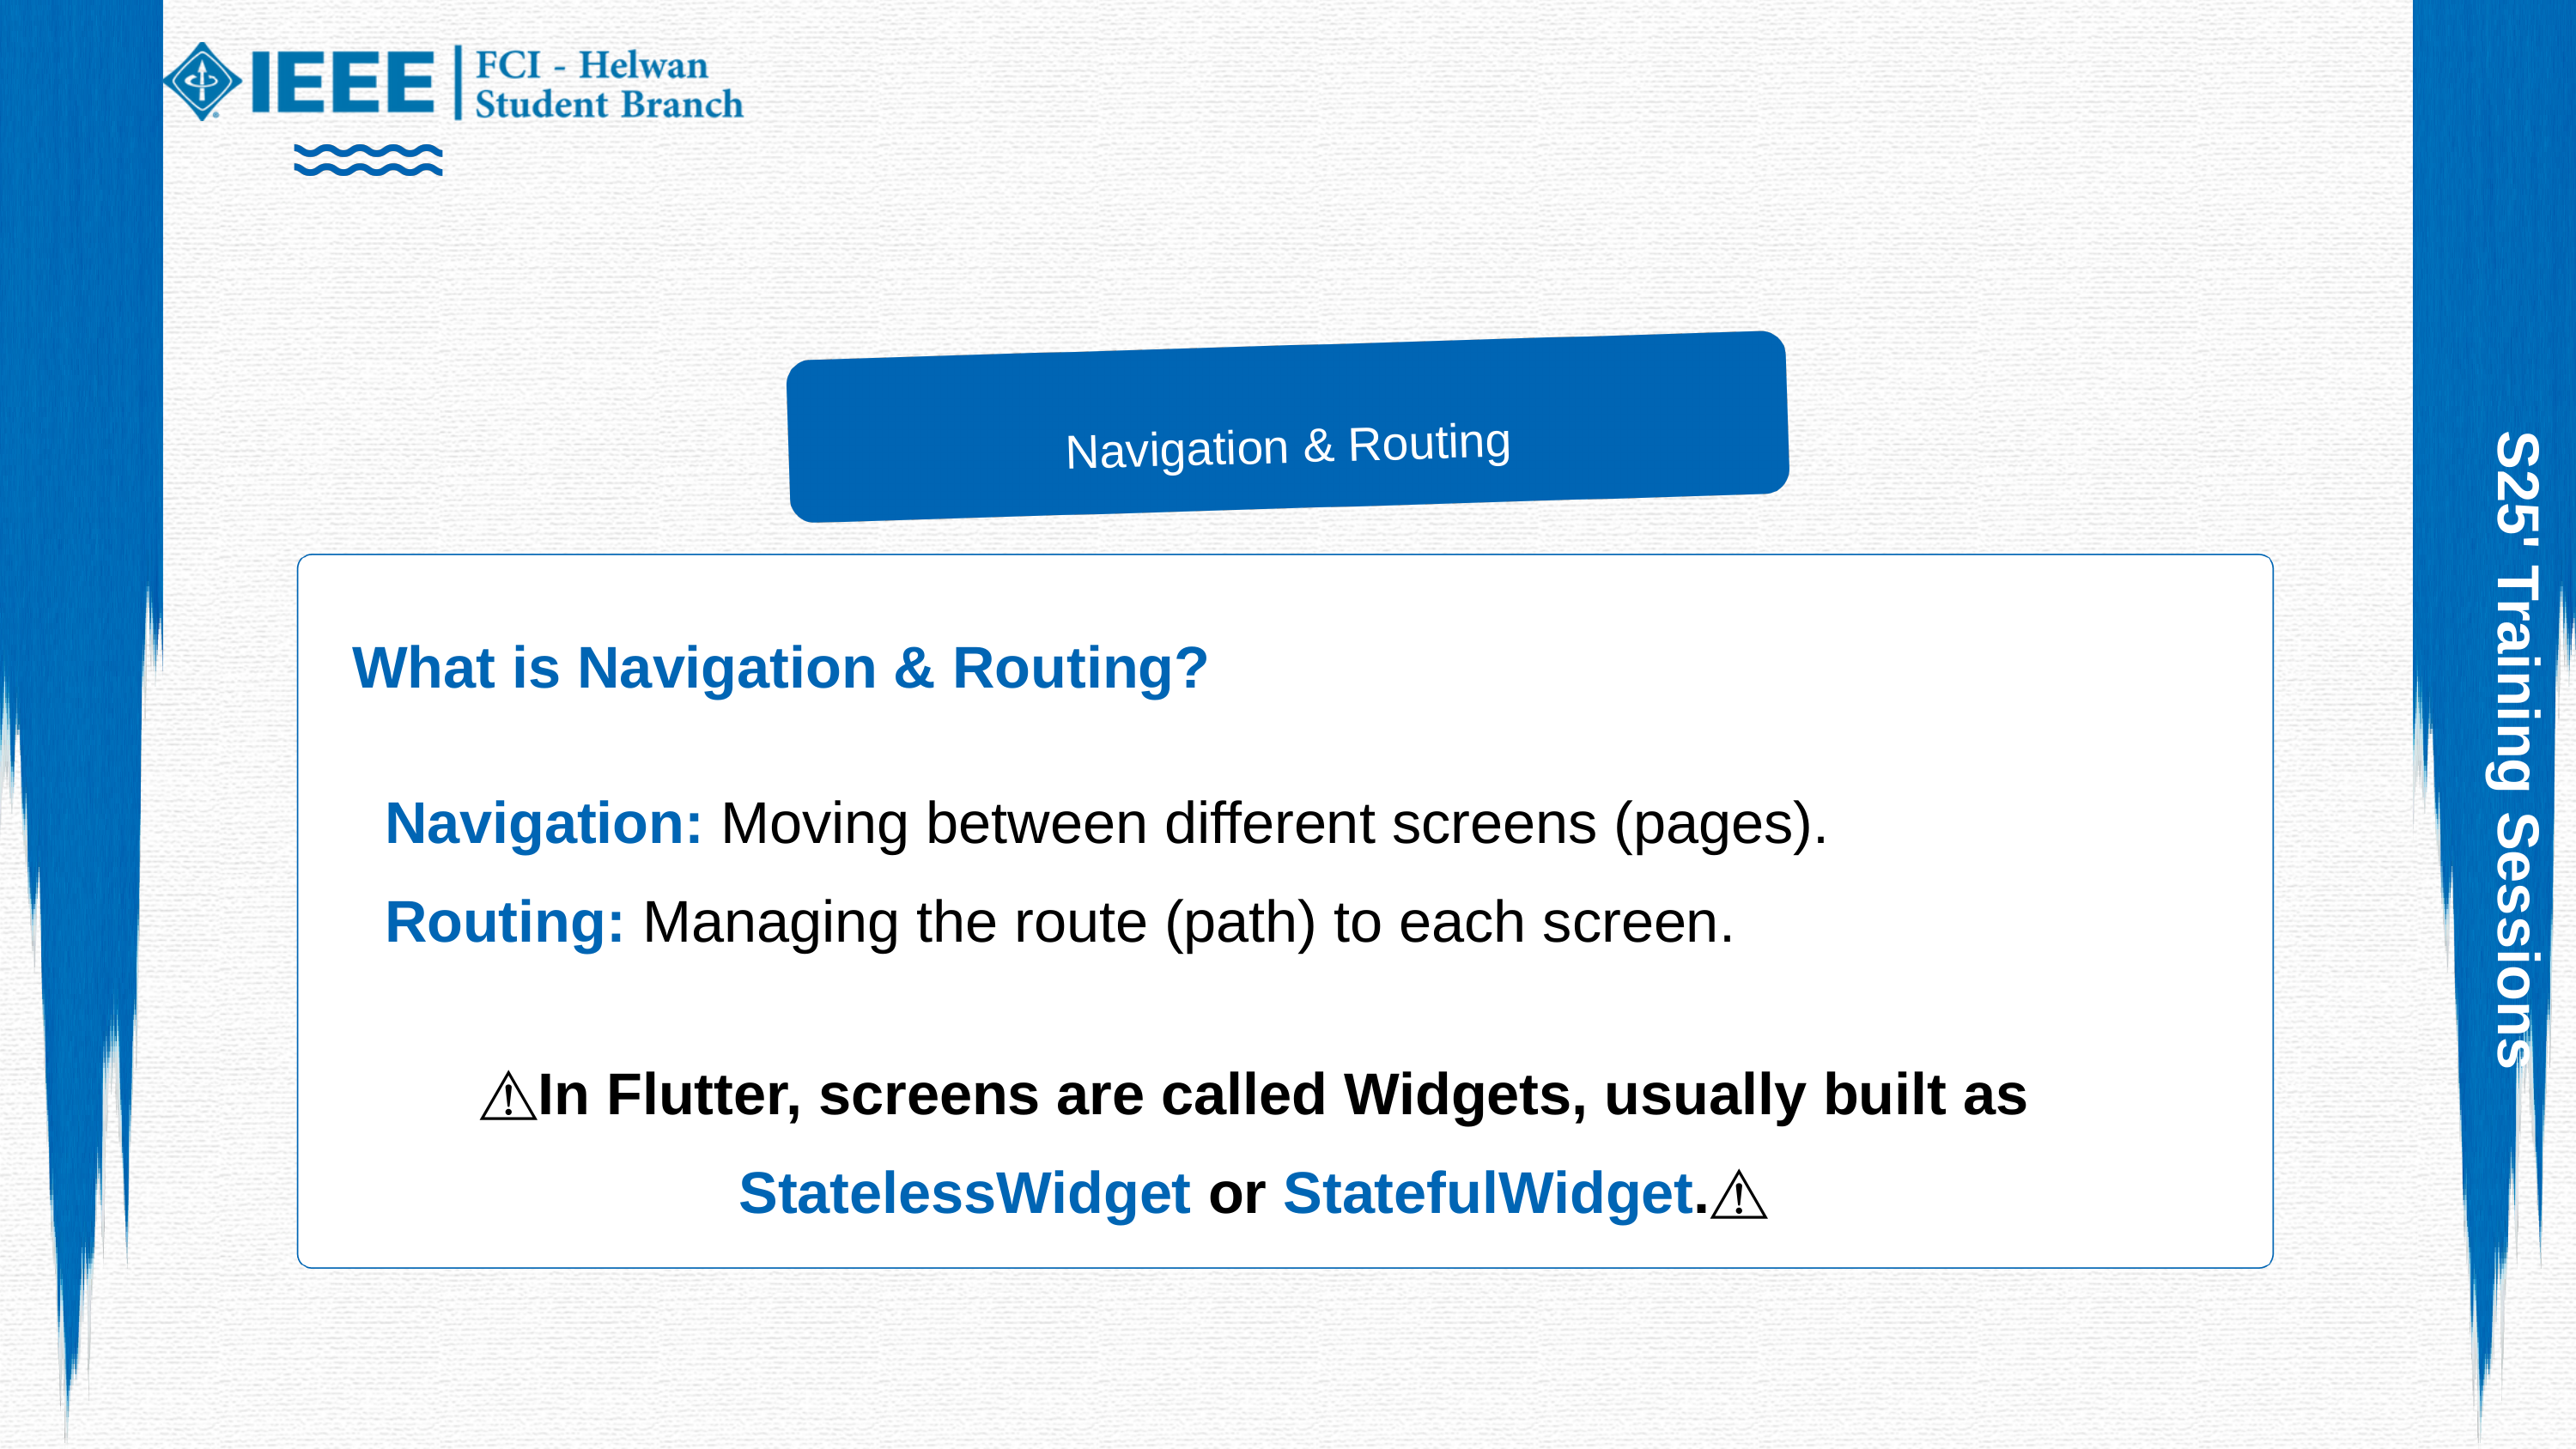

Navigation & Routing

What is Navigation & Routing?

  Navigation: Moving between different screens (pages).
  Routing: Managing the route (path) to each screen.

S25' Training Sessions
⚠️In Flutter, screens are called Widgets, usually built as StatelessWidget or StatefulWidget.⚠️